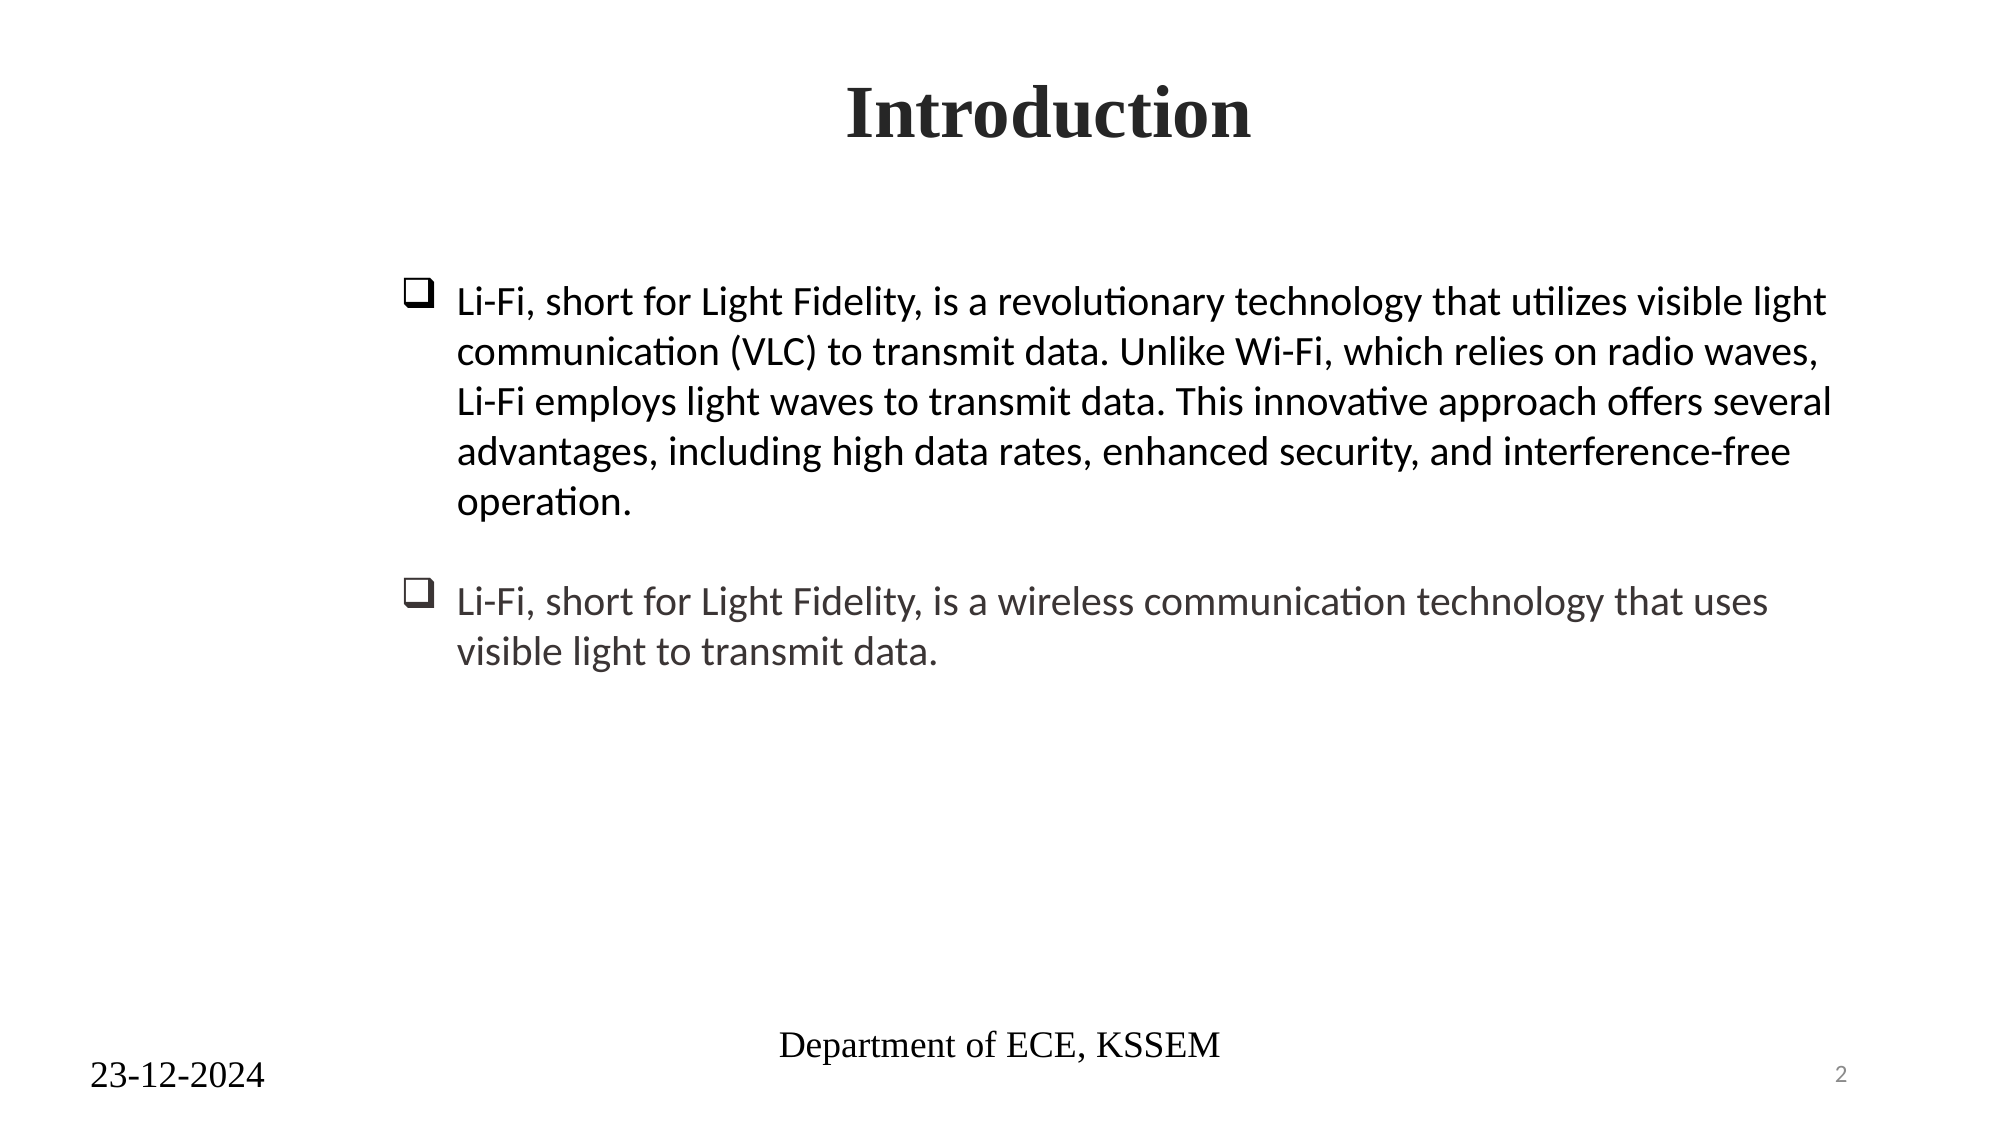

Introduction

Li-Fi, short for Light Fidelity, is a revolutionary technology that utilizes visible light communication (VLC) to transmit data. Unlike Wi-Fi, which relies on radio waves, Li-Fi employs light waves to transmit data. This innovative approach offers several advantages, including high data rates, enhanced security, and interference-free operation.

Li-Fi, short for Light Fidelity, is a wireless communication technology that uses visible light to transmit data.

Department of ECE, KSSEM
23-12-2024
2